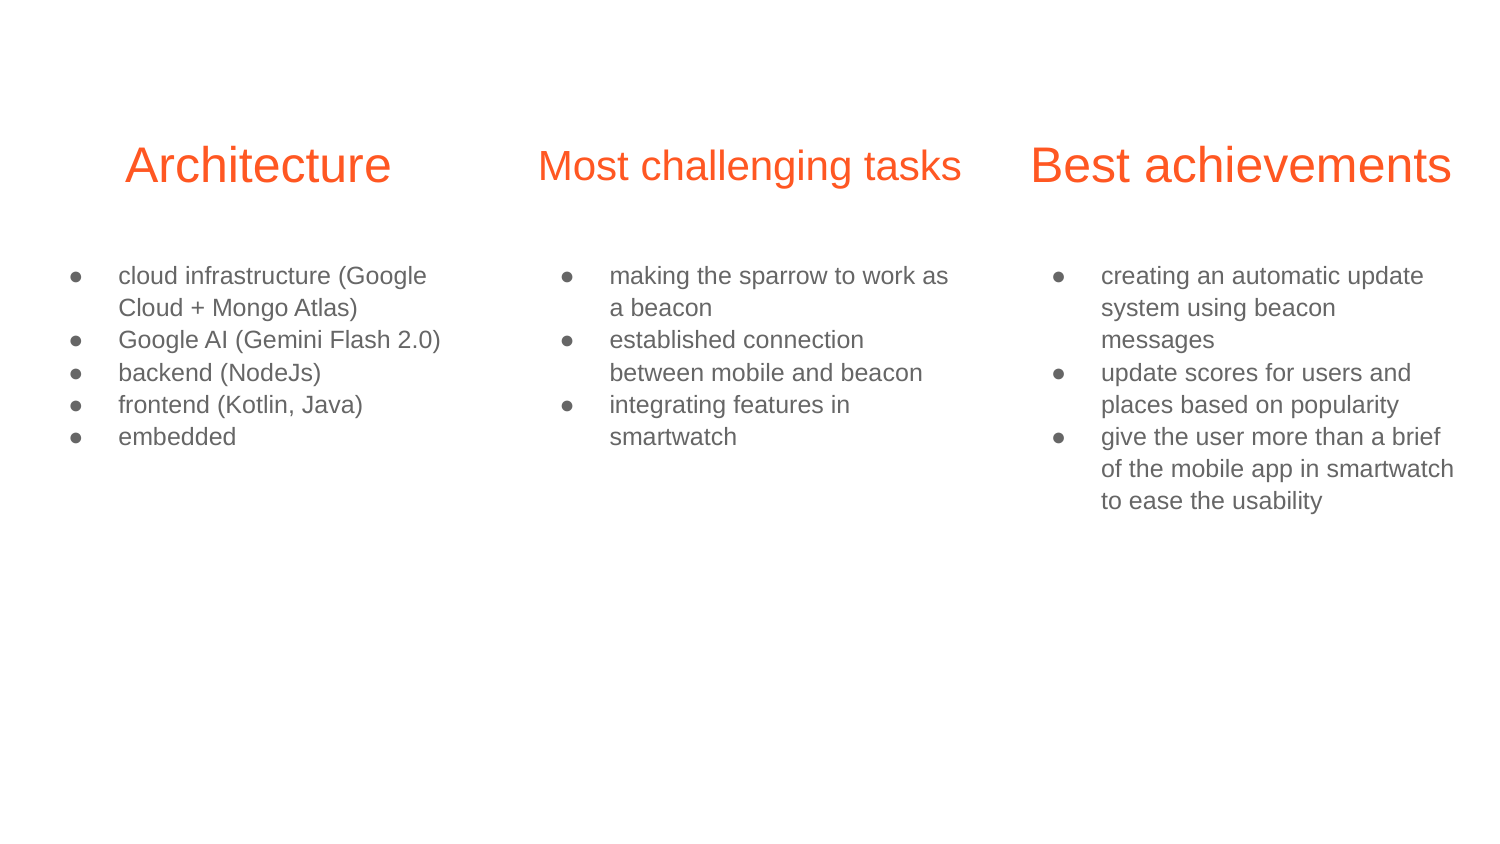

# Architecture
Most challenging tasks
Best achievements
cloud infrastructure (Google Cloud + Mongo Atlas)
Google AI (Gemini Flash 2.0)
backend (NodeJs)
frontend (Kotlin, Java)
embedded
making the sparrow to work as a beacon
established connection between mobile and beacon
integrating features in smartwatch
creating an automatic update system using beacon messages
update scores for users and places based on popularity
give the user more than a brief of the mobile app in smartwatch to ease the usability